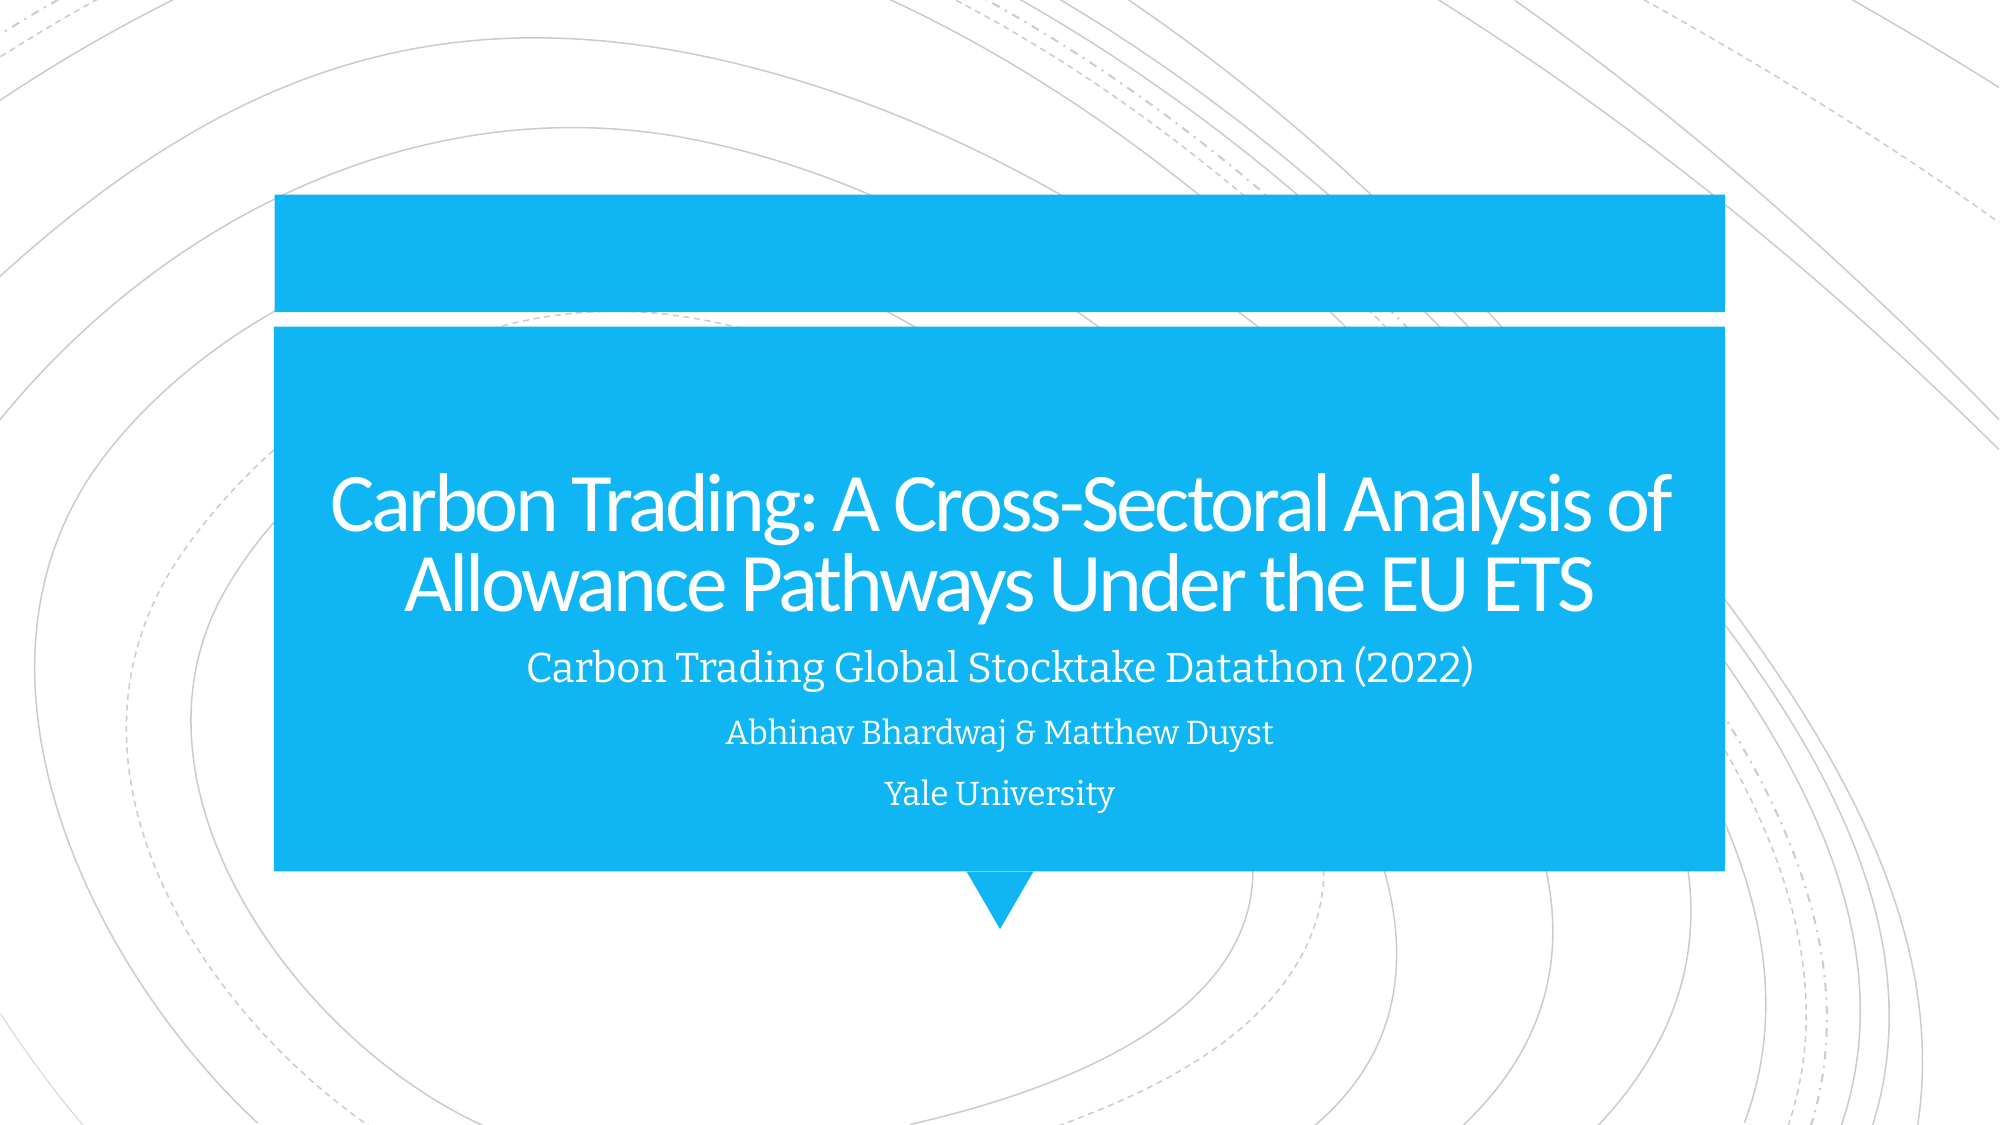

# Carbon Trading: A Cross-Sectoral Analysis of Allowance Pathways Under the EU ETS
Carbon Trading Global Stocktake Datathon (2022)
Abhinav Bhardwaj & Matthew Duyst
Yale University